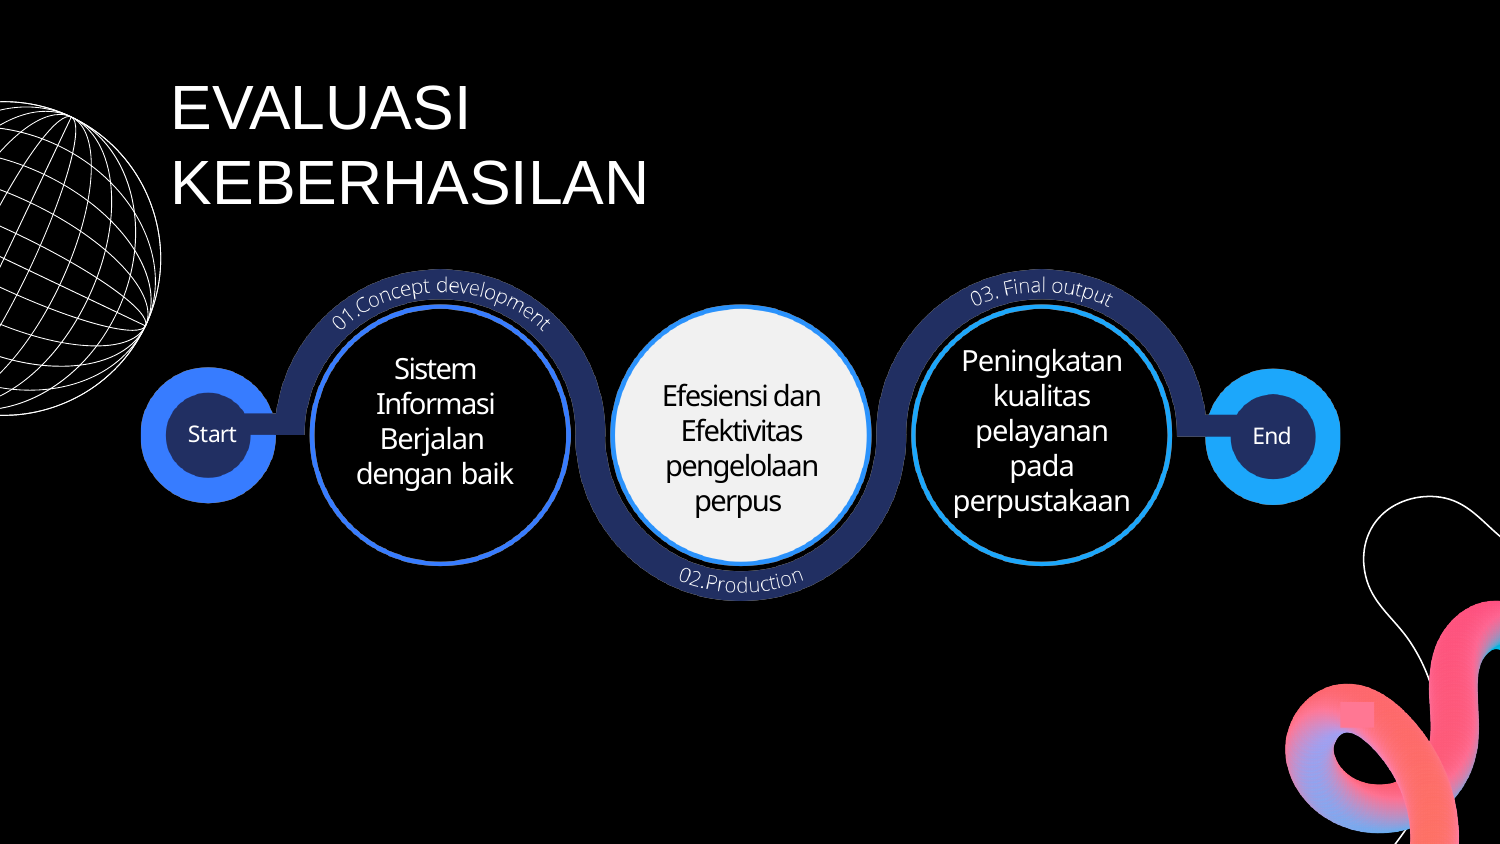

# EVALUASI KEBERHASILAN

Peningkatan kualitas pelayanan pada perpustakaan
Sistem Informasi Berjalan  dengan baik
Efesiensi dan Efektivitas pengelolaan perpus
Start
End